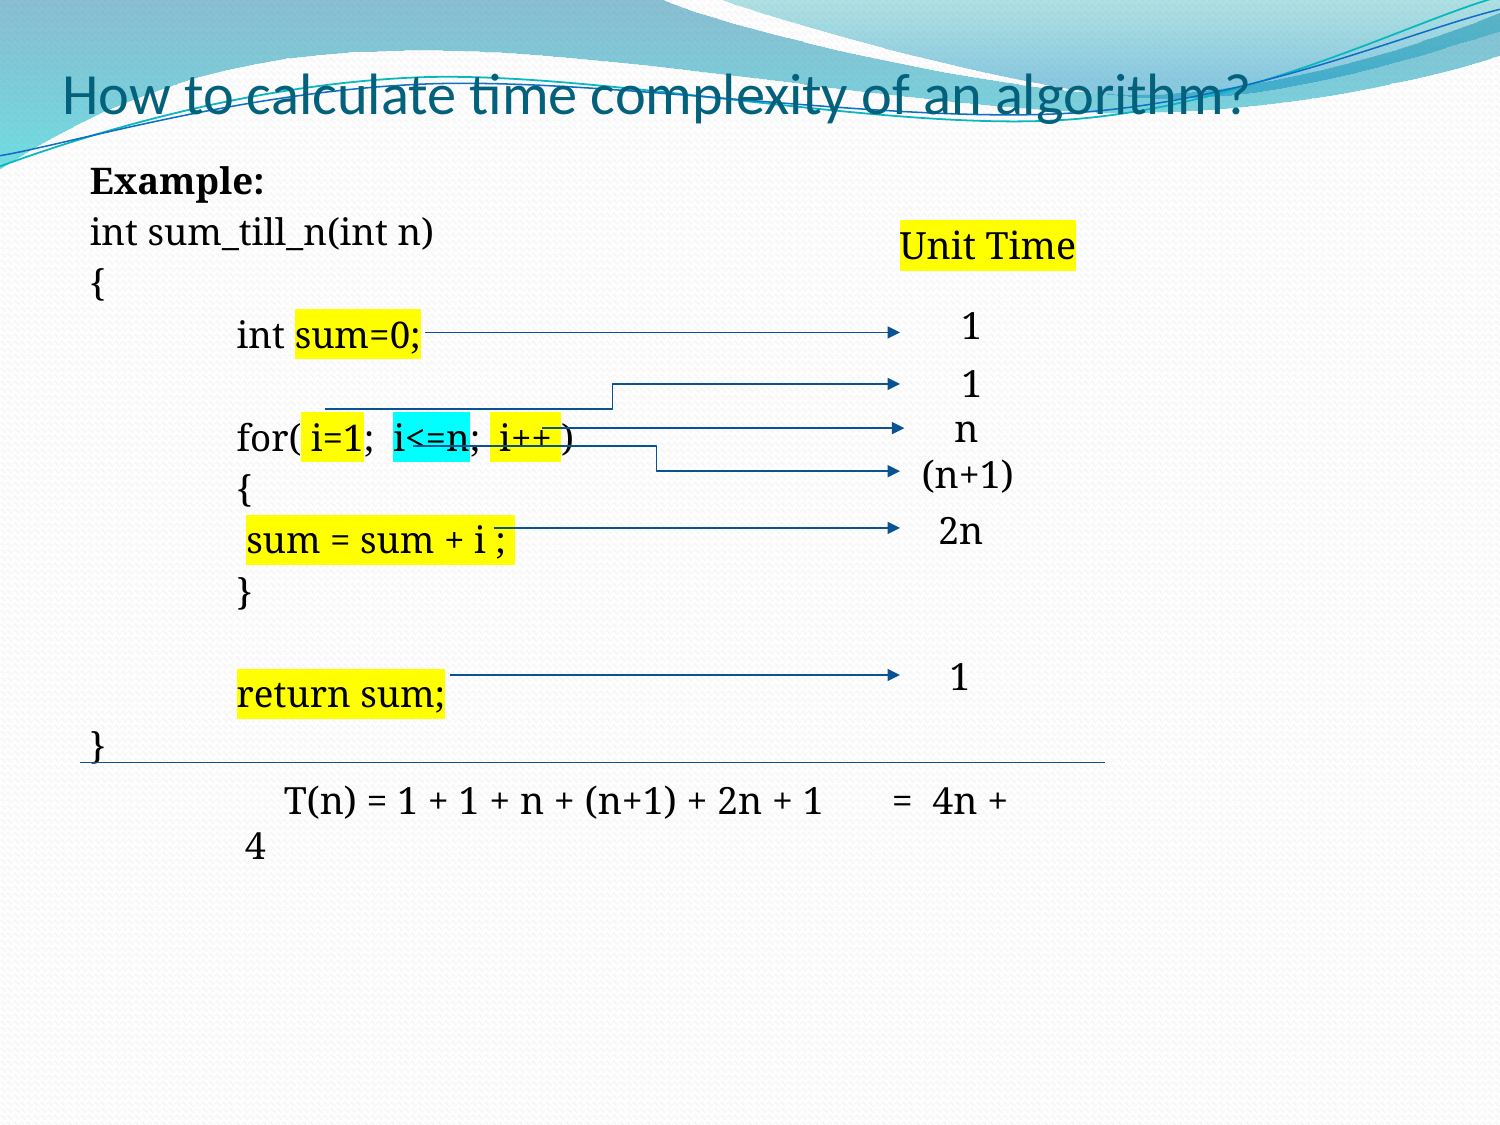

# How to calculate time complexity of an algorithm?
Example:
int sum_till_n(int n)
{
	int sum=0;

	for( i=1;  i<=n;  i++ )
	{
	 sum = sum + i ;
	}

	return sum;
}
Unit Time
1
1
n
(n+1)
2n
1
    T(n) = 1 + 1 + n + (n+1) + 2n + 1       =  4n + 4